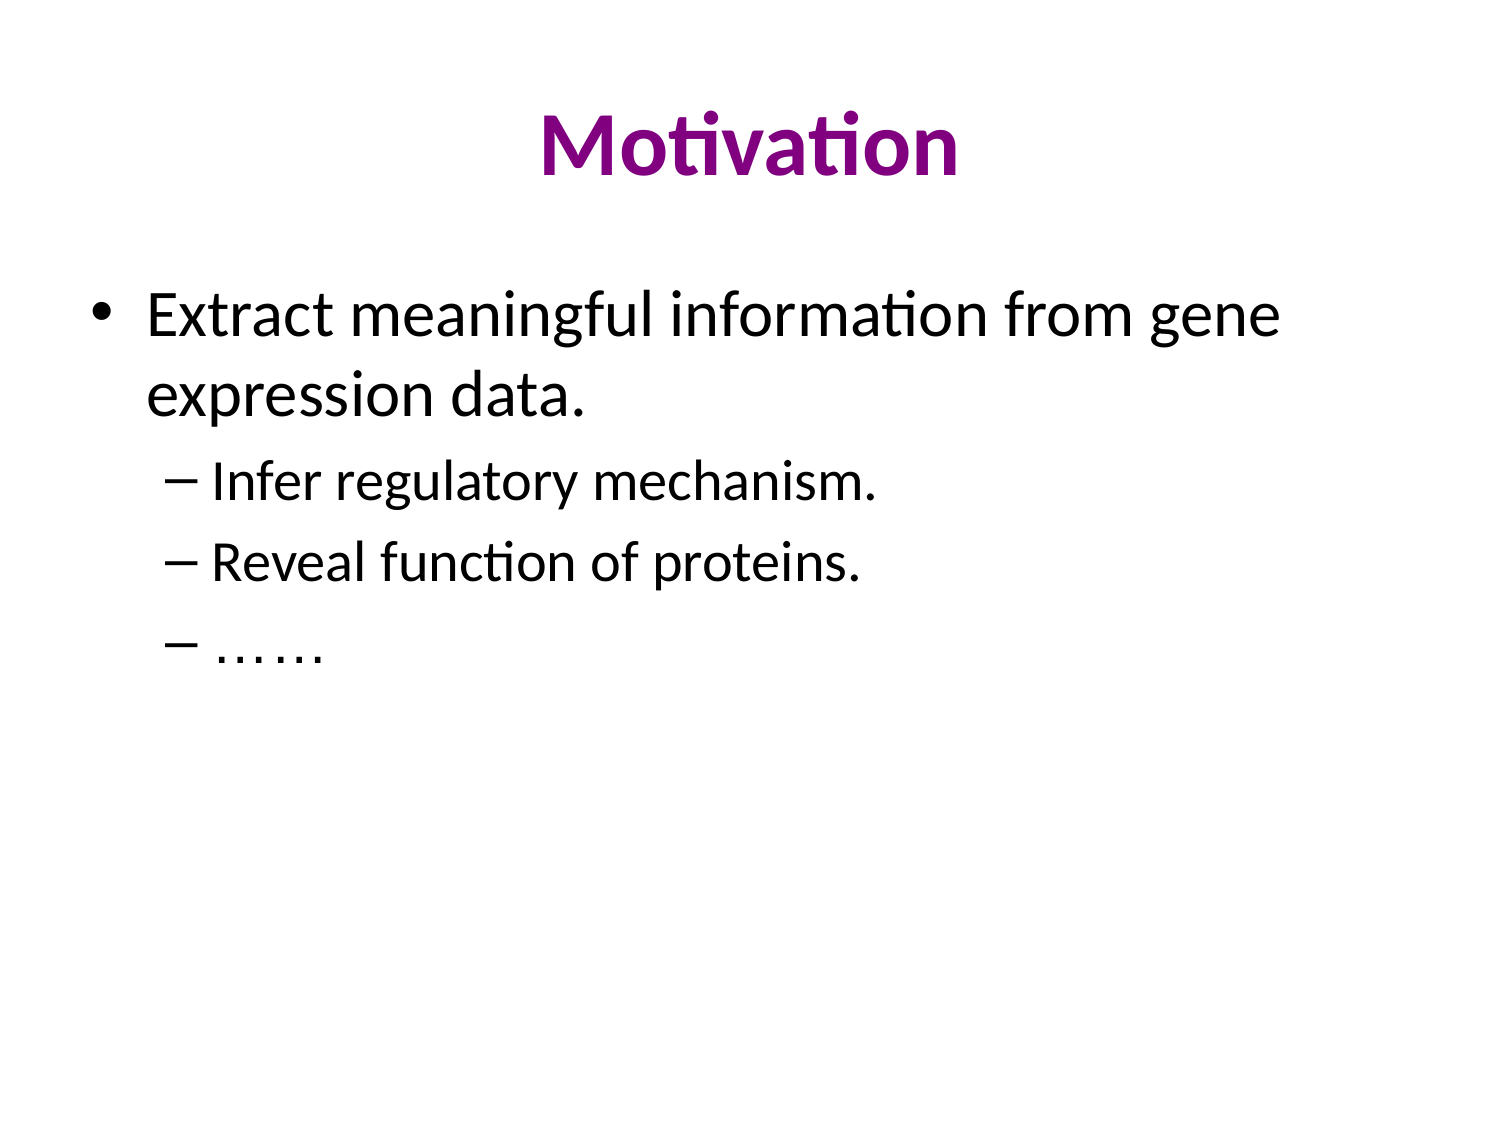

# Motivation
Extract meaningful information from gene expression data.
Infer regulatory mechanism.
Reveal function of proteins.
……